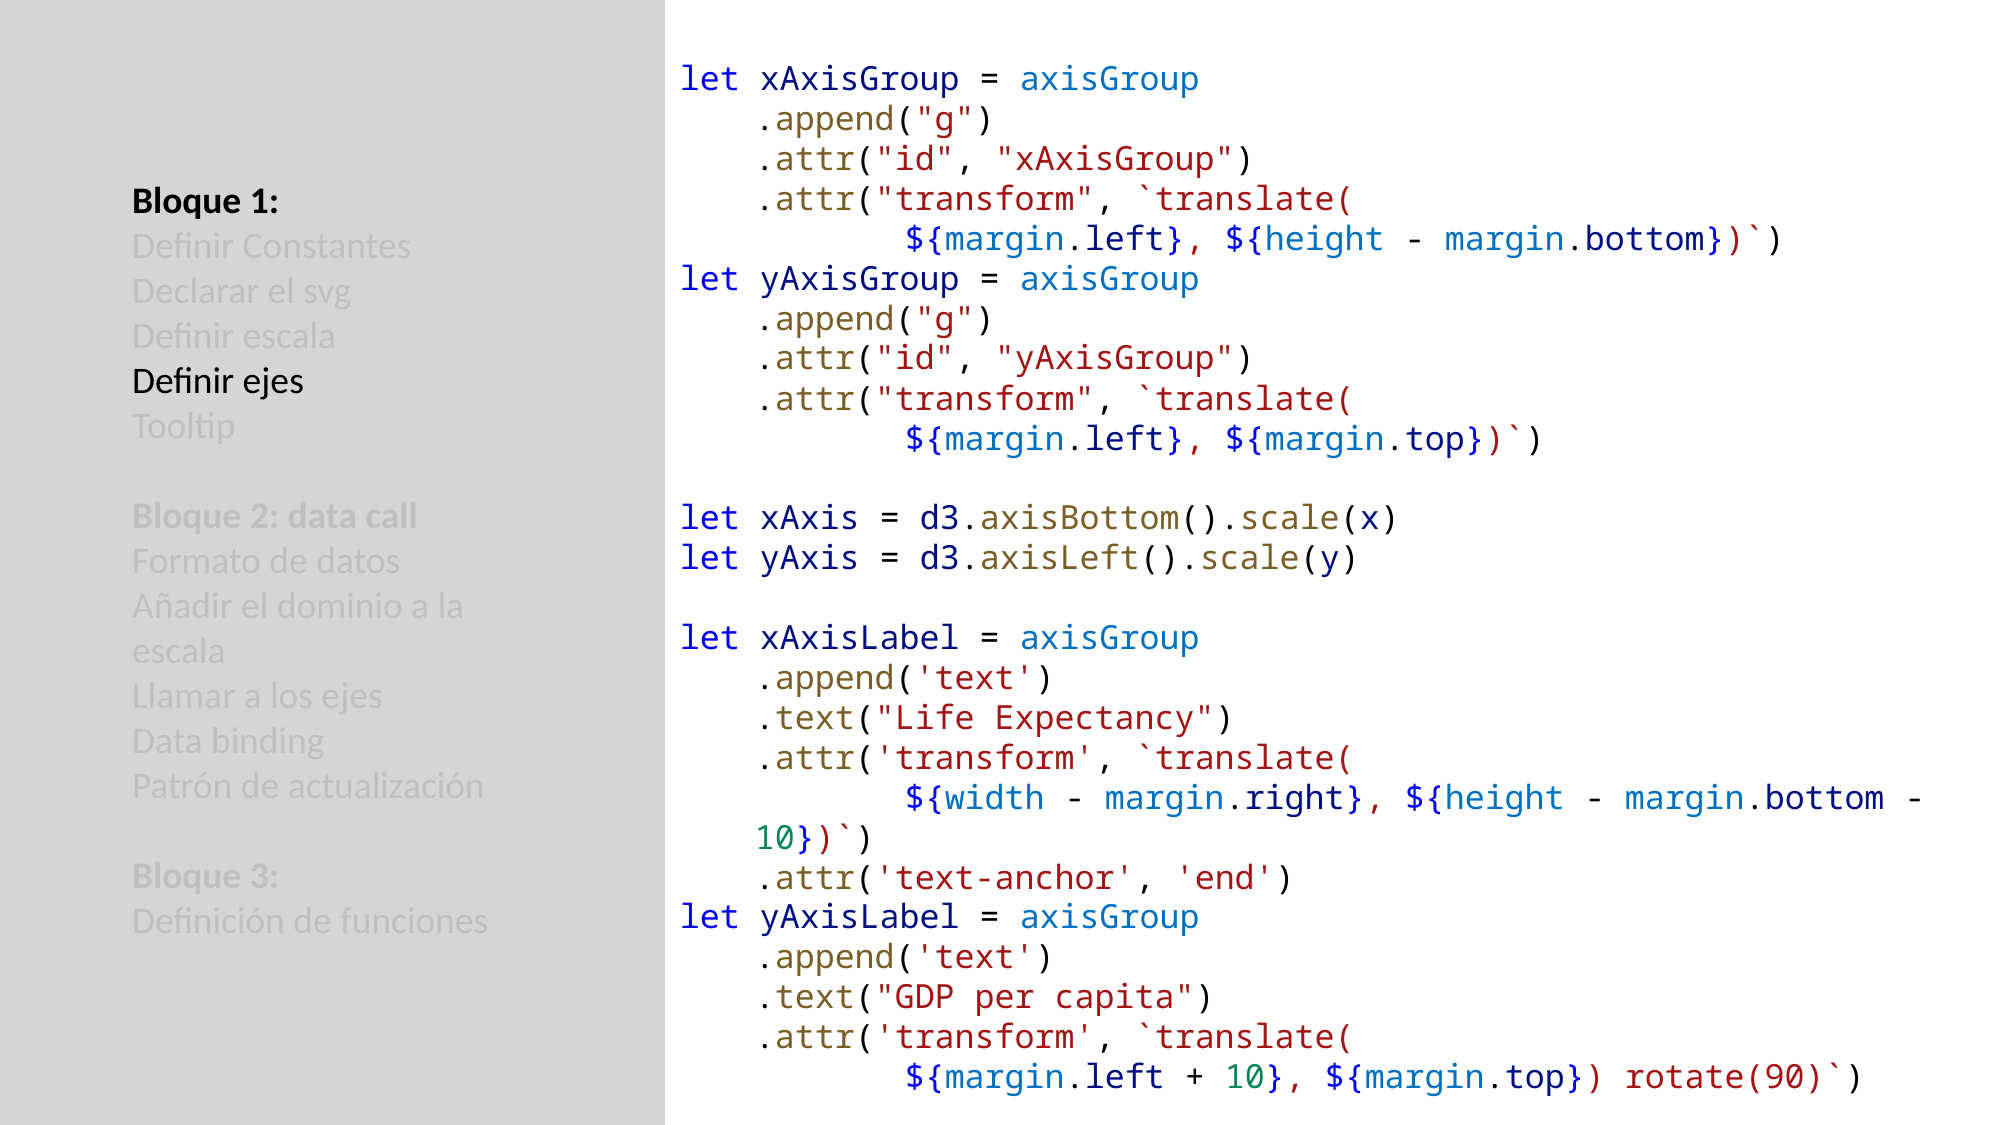

let xAxisGroup = axisGroup
.append("g")
.attr("id", "xAxisGroup")
.attr("transform", `translate(
	${margin.left}, ${height - margin.bottom})`)
let yAxisGroup = axisGroup
.append("g")
.attr("id", "yAxisGroup")
.attr("transform", `translate(
	${margin.left}, ${margin.top})`)
let xAxis = d3.axisBottom().scale(x)
let yAxis = d3.axisLeft().scale(y)
let xAxisLabel = axisGroup
.append('text')
.text("Life Expectancy")
.attr('transform', `translate(
	${width - margin.right}, ${height - margin.bottom -10})`)
.attr('text-anchor', 'end')
let yAxisLabel = axisGroup
.append('text')
.text("GDP per capita")
.attr('transform', `translate(
	${margin.left + 10}, ${margin.top}) rotate(90)`)
Bloque 1:
Definir Constantes
Declarar el svg
Definir escala
Definir ejes
Tooltip

Bloque 2: data call
Formato de datos
Añadir el dominio a la escala
Llamar a los ejes
Data binding
Patrón de actualización

Bloque 3:
Definición de funciones